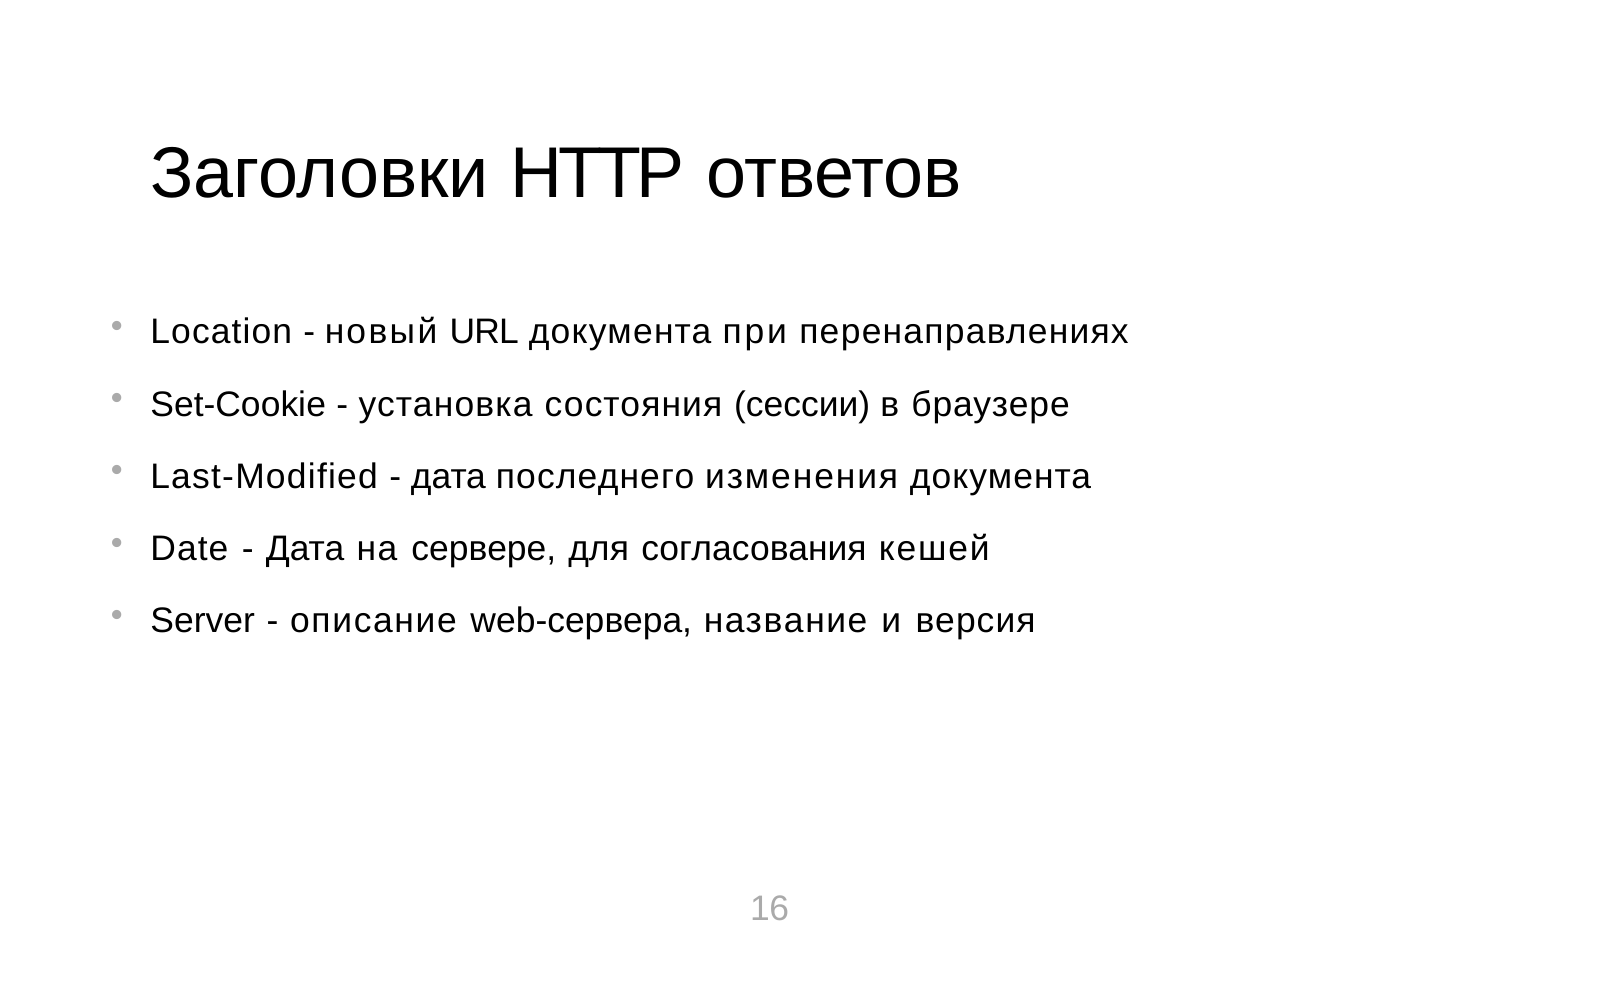

# Заголовки HTTP ответов
Location - новый URL документа при перенаправлениях
Set-Cookie - установка состояния (сессии) в браузере
Last-Modified - дата последнего изменения документа
Date - Дата на сервере, для согласования кешей
Server - описание web-сервера, название и версия
16